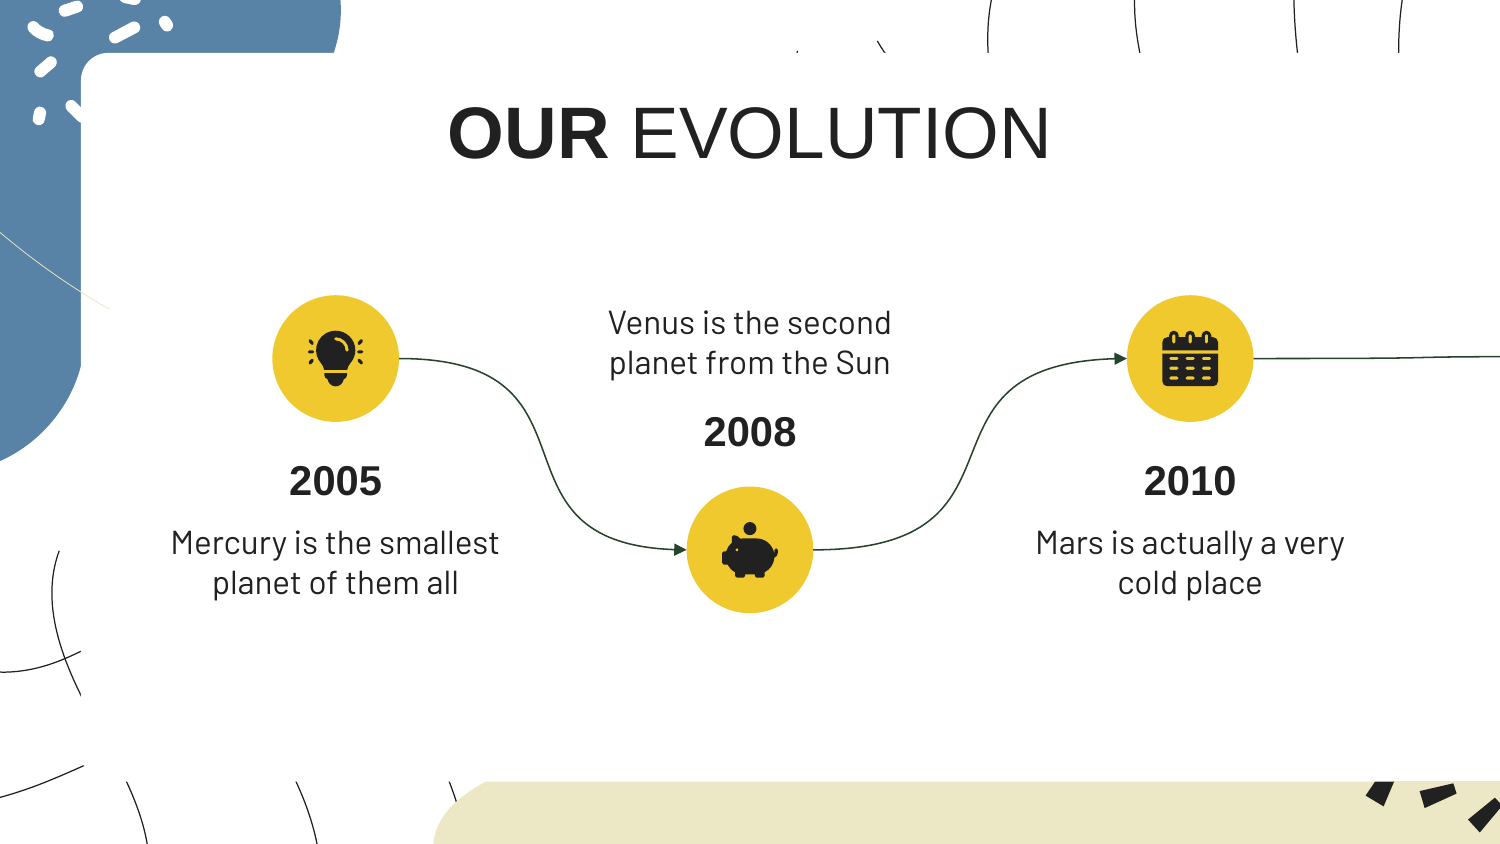

# OUR EVOLUTION

Venus is the second planet from the Sun

2008
2005
2010

Mars is actually a very cold place
Mercury is the smallest planet of them all